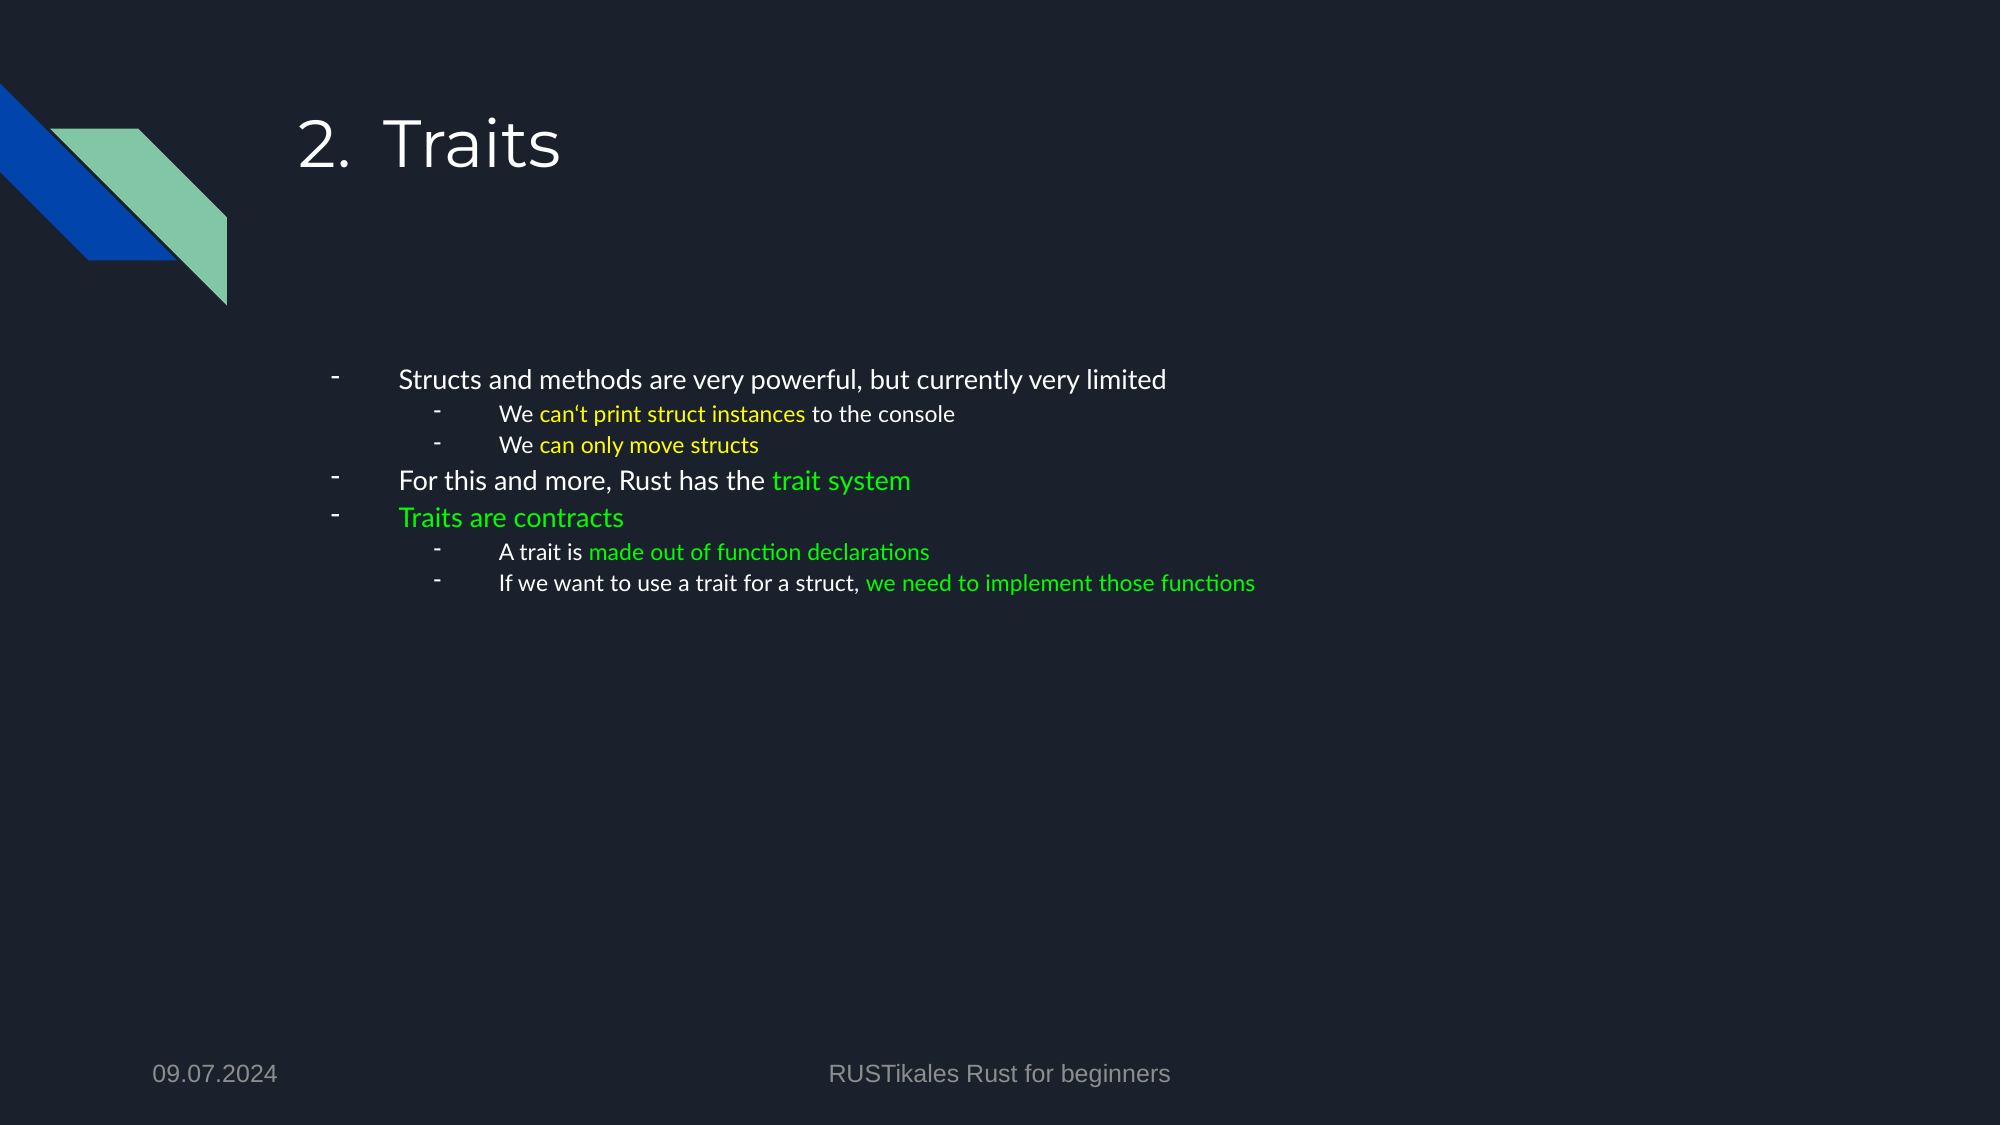

# Traits
Structs and methods are very powerful, but currently very limited
We can‘t print struct instances to the console
We can only move structs
For this and more, Rust has the trait system
Traits are contracts
A trait is made out of function declarations
If we want to use a trait for a struct, we need to implement those functions
09.07.2024
RUSTikales Rust for beginners